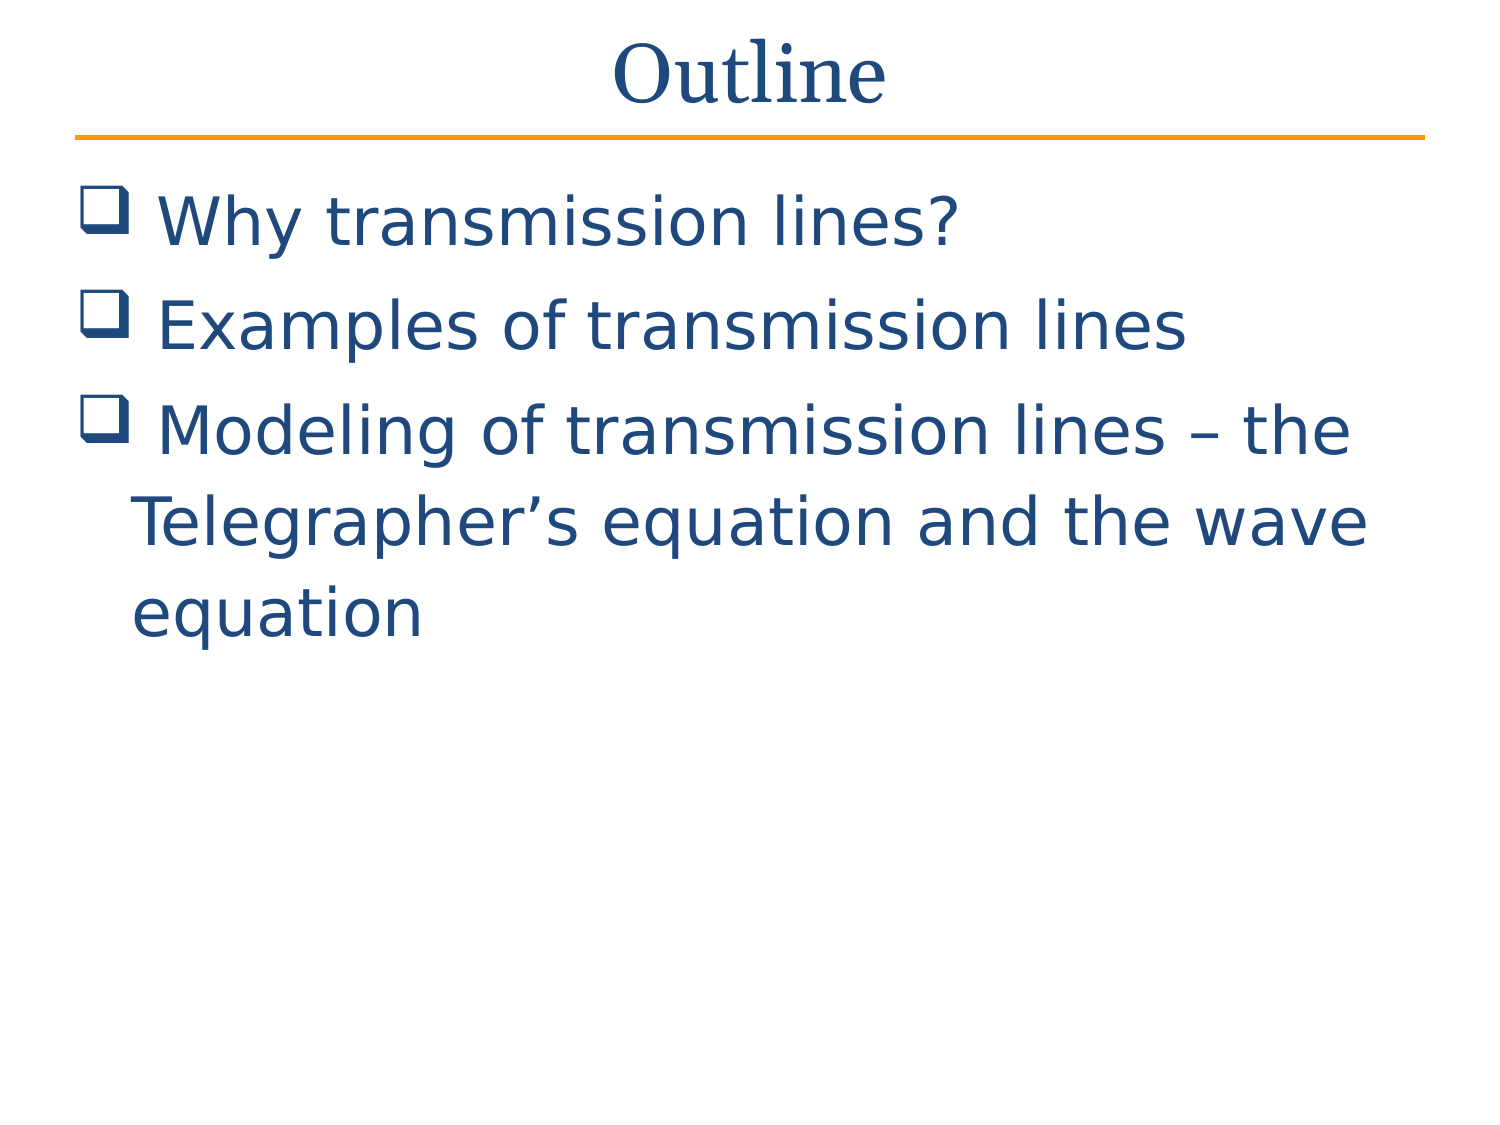

# Outline
 Why transmission lines?
 Examples of transmission lines
 Modeling of transmission lines – the Telegrapher’s equation and the wave equation